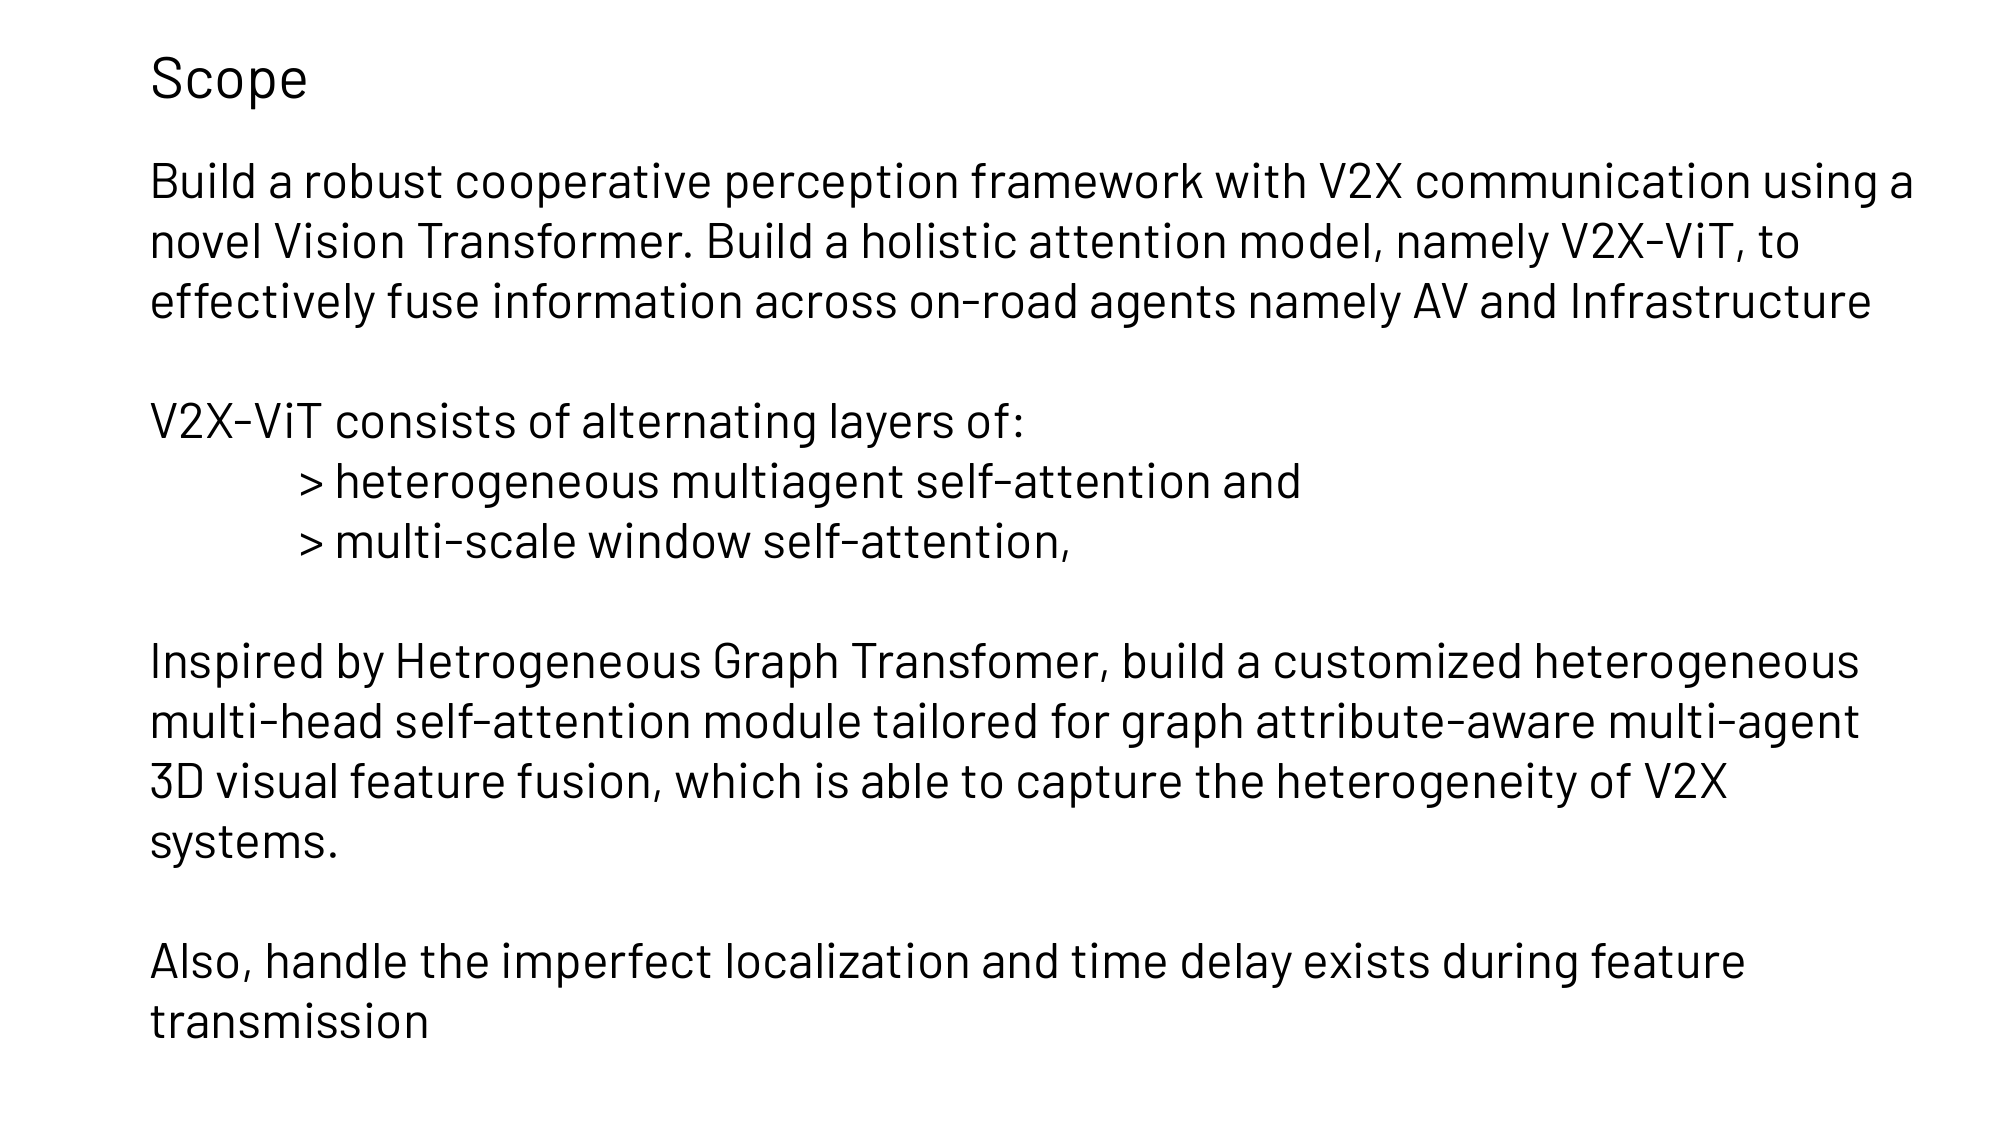

Scope
Build a robust cooperative perception framework with V2X communication using a novel Vision Transformer. Build a holistic attention model, namely V2X-ViT, to effectively fuse information across on-road agents namely AV and Infrastructure

V2X-ViT consists of alternating layers of:
	> heterogeneous multiagent self-attention and
	> multi-scale window self-attention,

Inspired by Hetrogeneous Graph Transfomer, build a customized heterogeneous multi-head self-attention module tailored for graph attribute-aware multi-agent 3D visual feature fusion, which is able to capture the heterogeneity of V2X systems.

Also, handle the imperfect localization and time delay exists during feature transmission